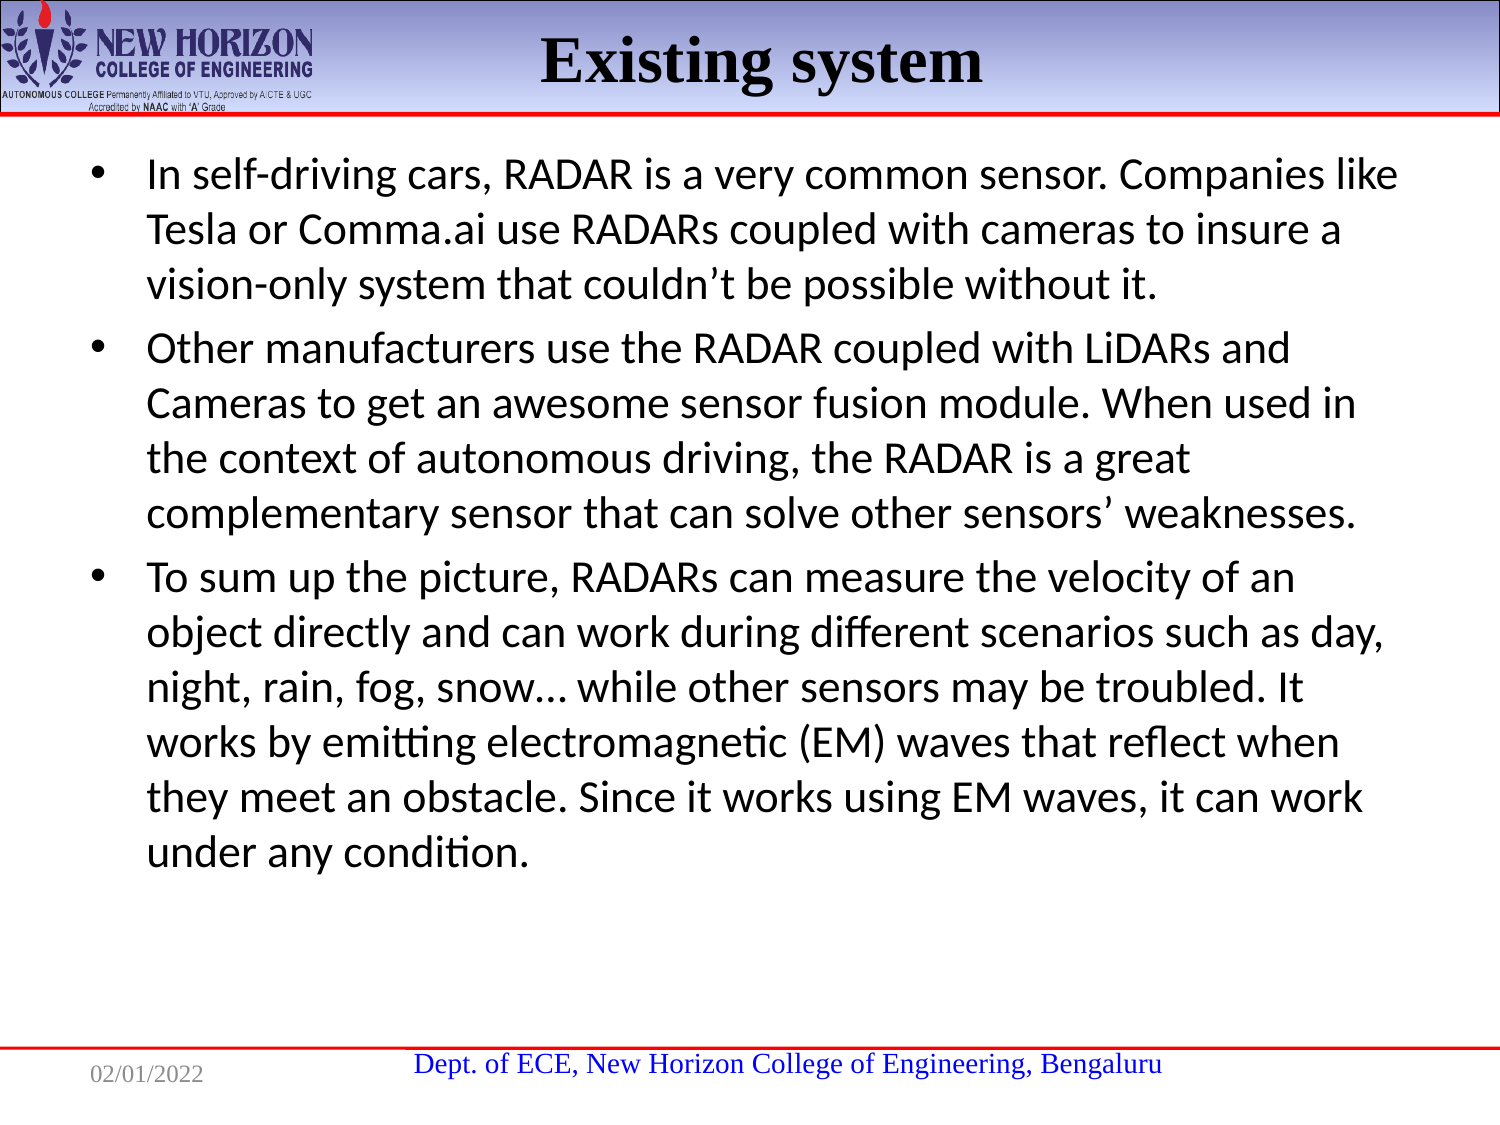

# Existing system
In self-driving cars, RADAR is a very common sensor. Companies like Tesla or Comma.ai use RADARs coupled with cameras to insure a vision-only system that couldn’t be possible without it.
Other manufacturers use the RADAR coupled with LiDARs and Cameras to get an awesome sensor fusion module. When used in the context of autonomous driving, the RADAR is a great complementary sensor that can solve other sensors’ weaknesses.
To sum up the picture, RADARs can measure the velocity of an object directly and can work during different scenarios such as day, night, rain, fog, snow… while other sensors may be troubled. It works by emitting electromagnetic (EM) waves that reflect when they meet an obstacle. Since it works using EM waves, it can work under any condition.

02/01/2022
6